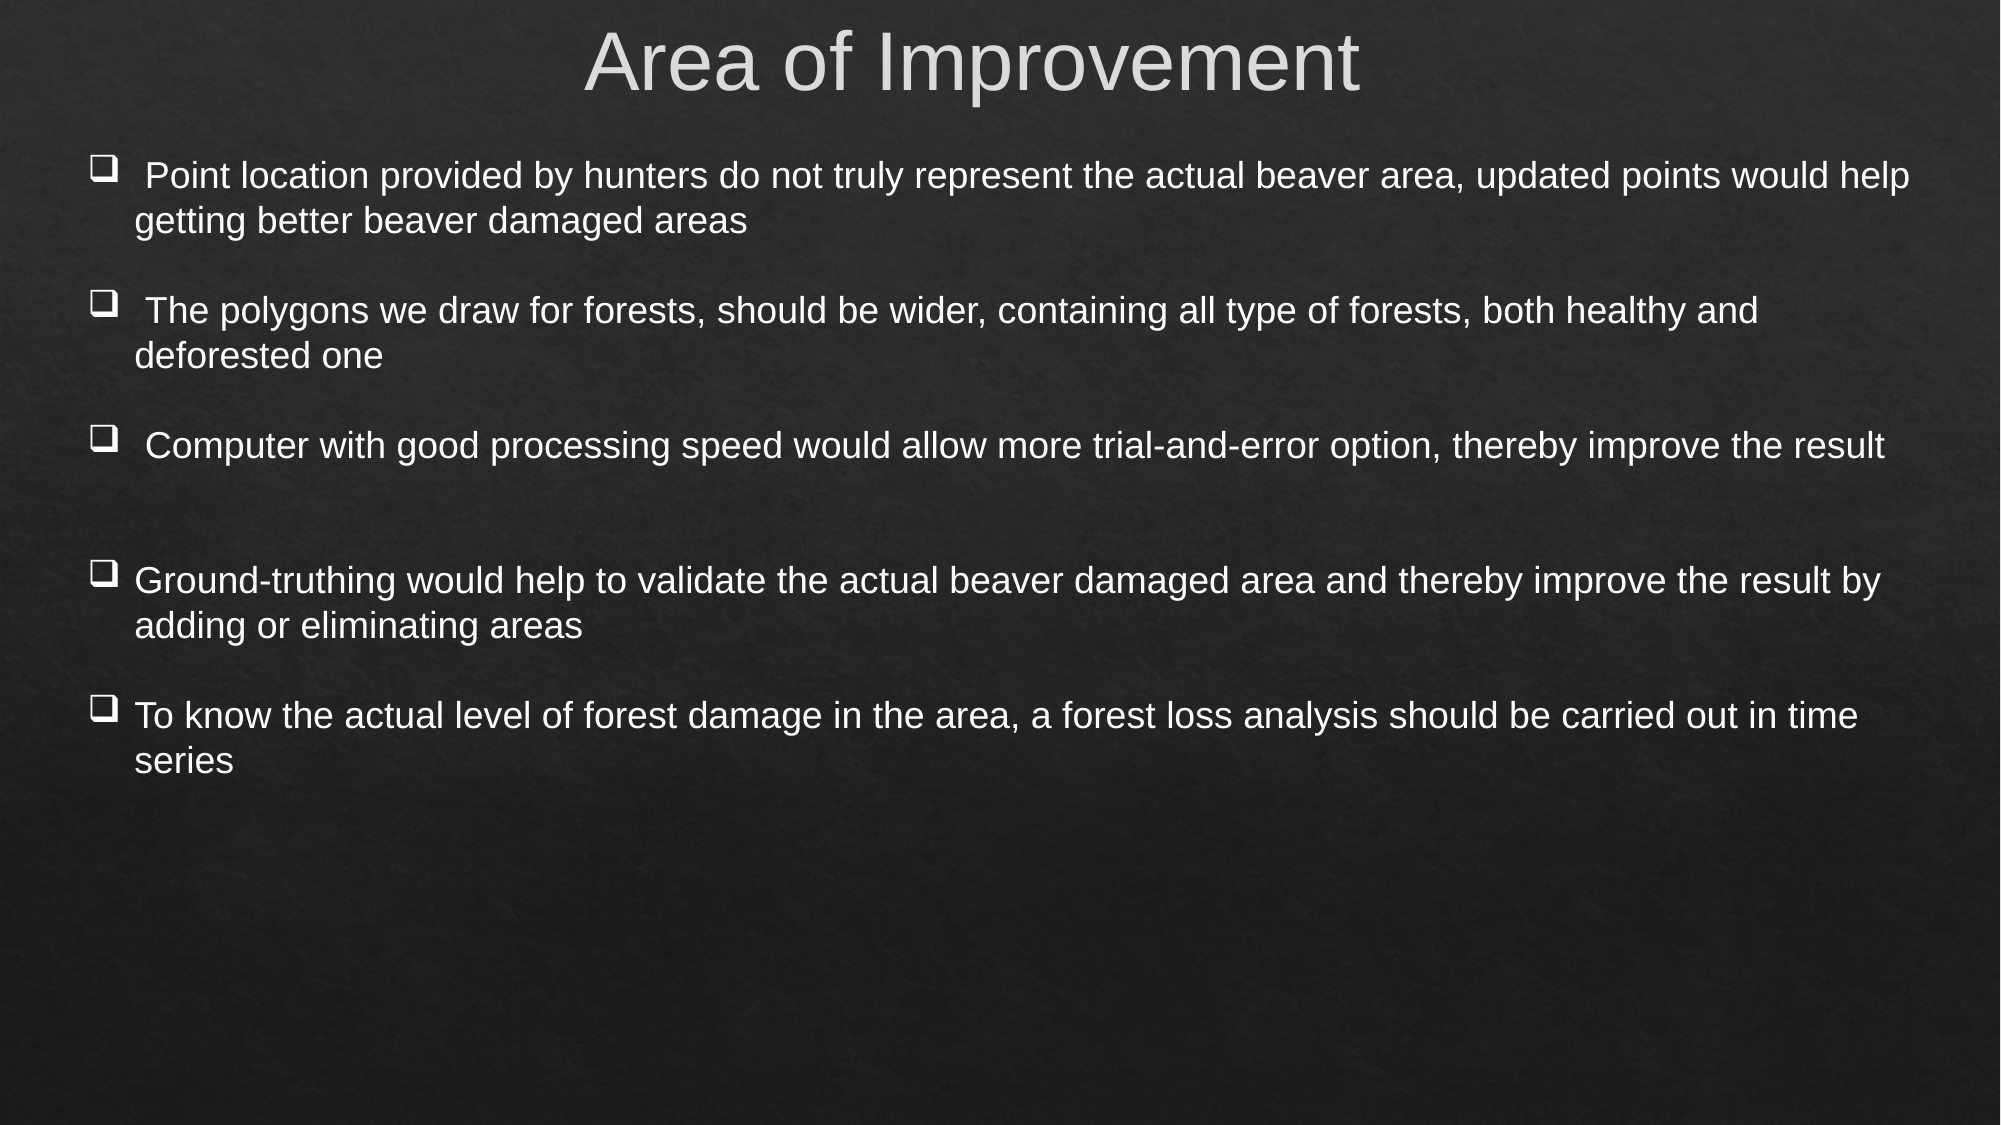

Area of Improvement
 Point location provided by hunters do not truly represent the actual beaver area, updated points would help getting better beaver damaged areas

 The polygons we draw for forests, should be wider, containing all type of forests, both healthy and deforested one

 Computer with good processing speed would allow more trial-and-error option, thereby improve the result

Ground-truthing would help to validate the actual beaver damaged area and thereby improve the result by adding or eliminating areas

To know the actual level of forest damage in the area, a forest loss analysis should be carried out in time series